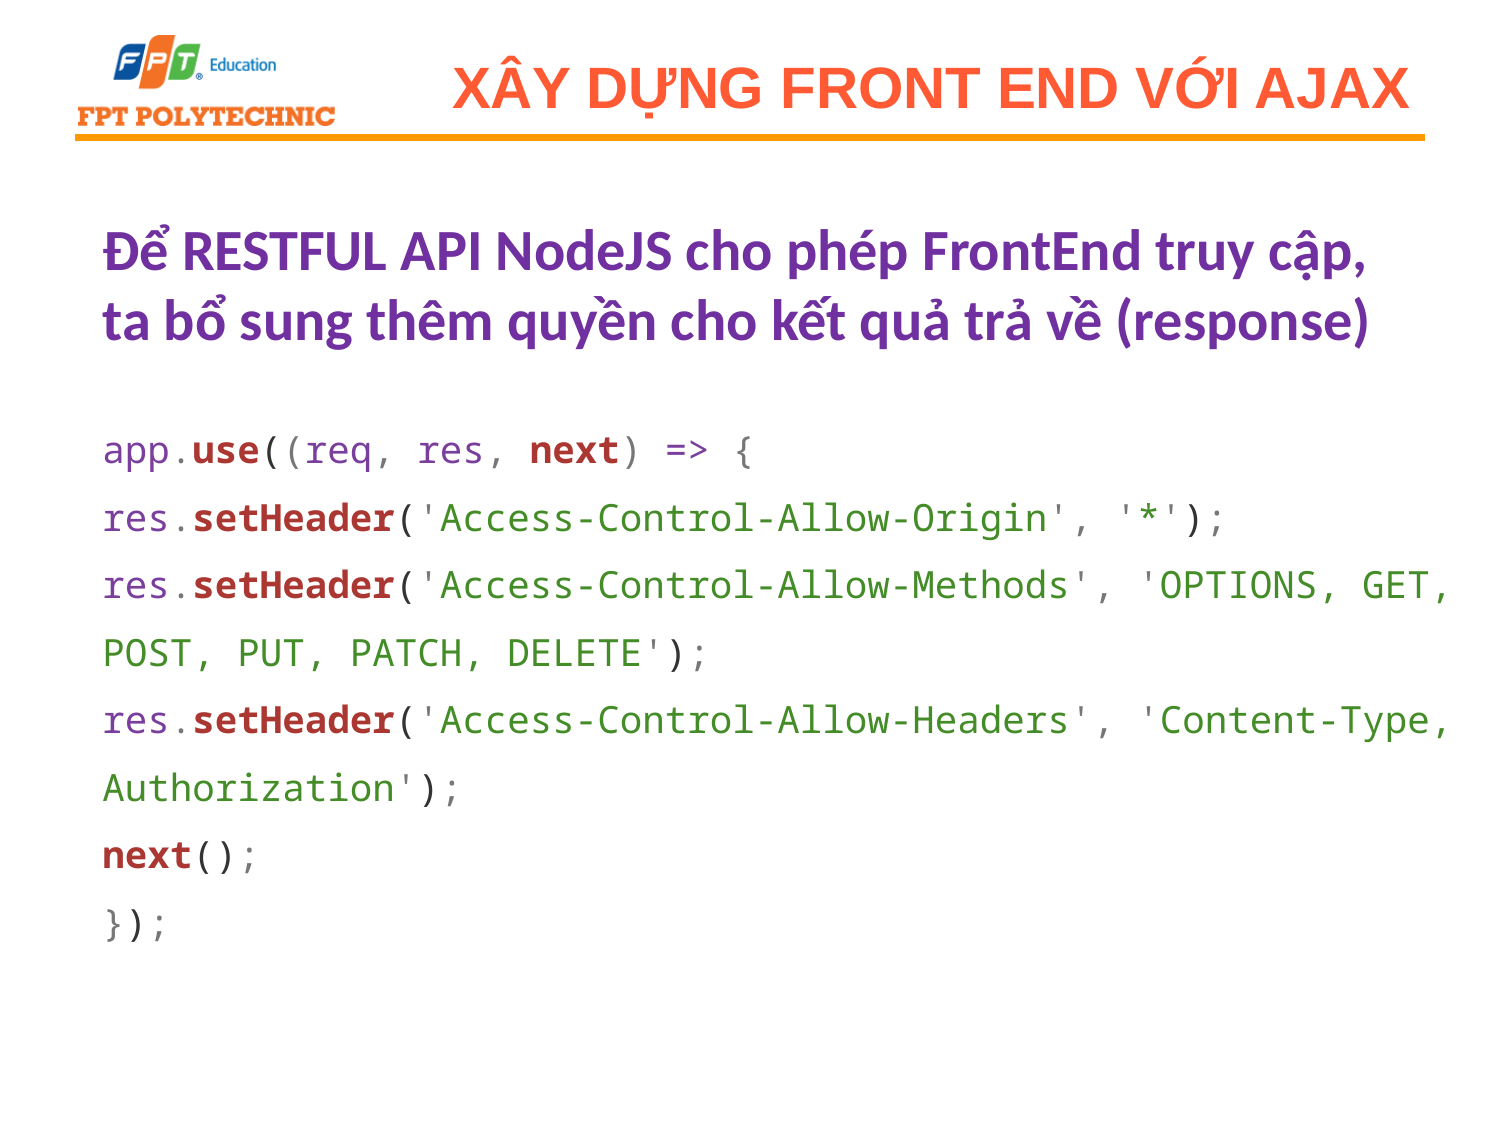

# Xây dựng Front end với ajax
Để RESTFUL API NodeJS cho phép FrontEnd truy cập, ta bổ sung thêm quyền cho kết quả trả về (response)
app.use((req, res, next) => {
res.setHeader('Access-Control-Allow-Origin', '*');
res.setHeader('Access-Control-Allow-Methods', 'OPTIONS, GET, POST, PUT, PATCH, DELETE');
res.setHeader('Access-Control-Allow-Headers', 'Content-Type, Authorization');
next();
});